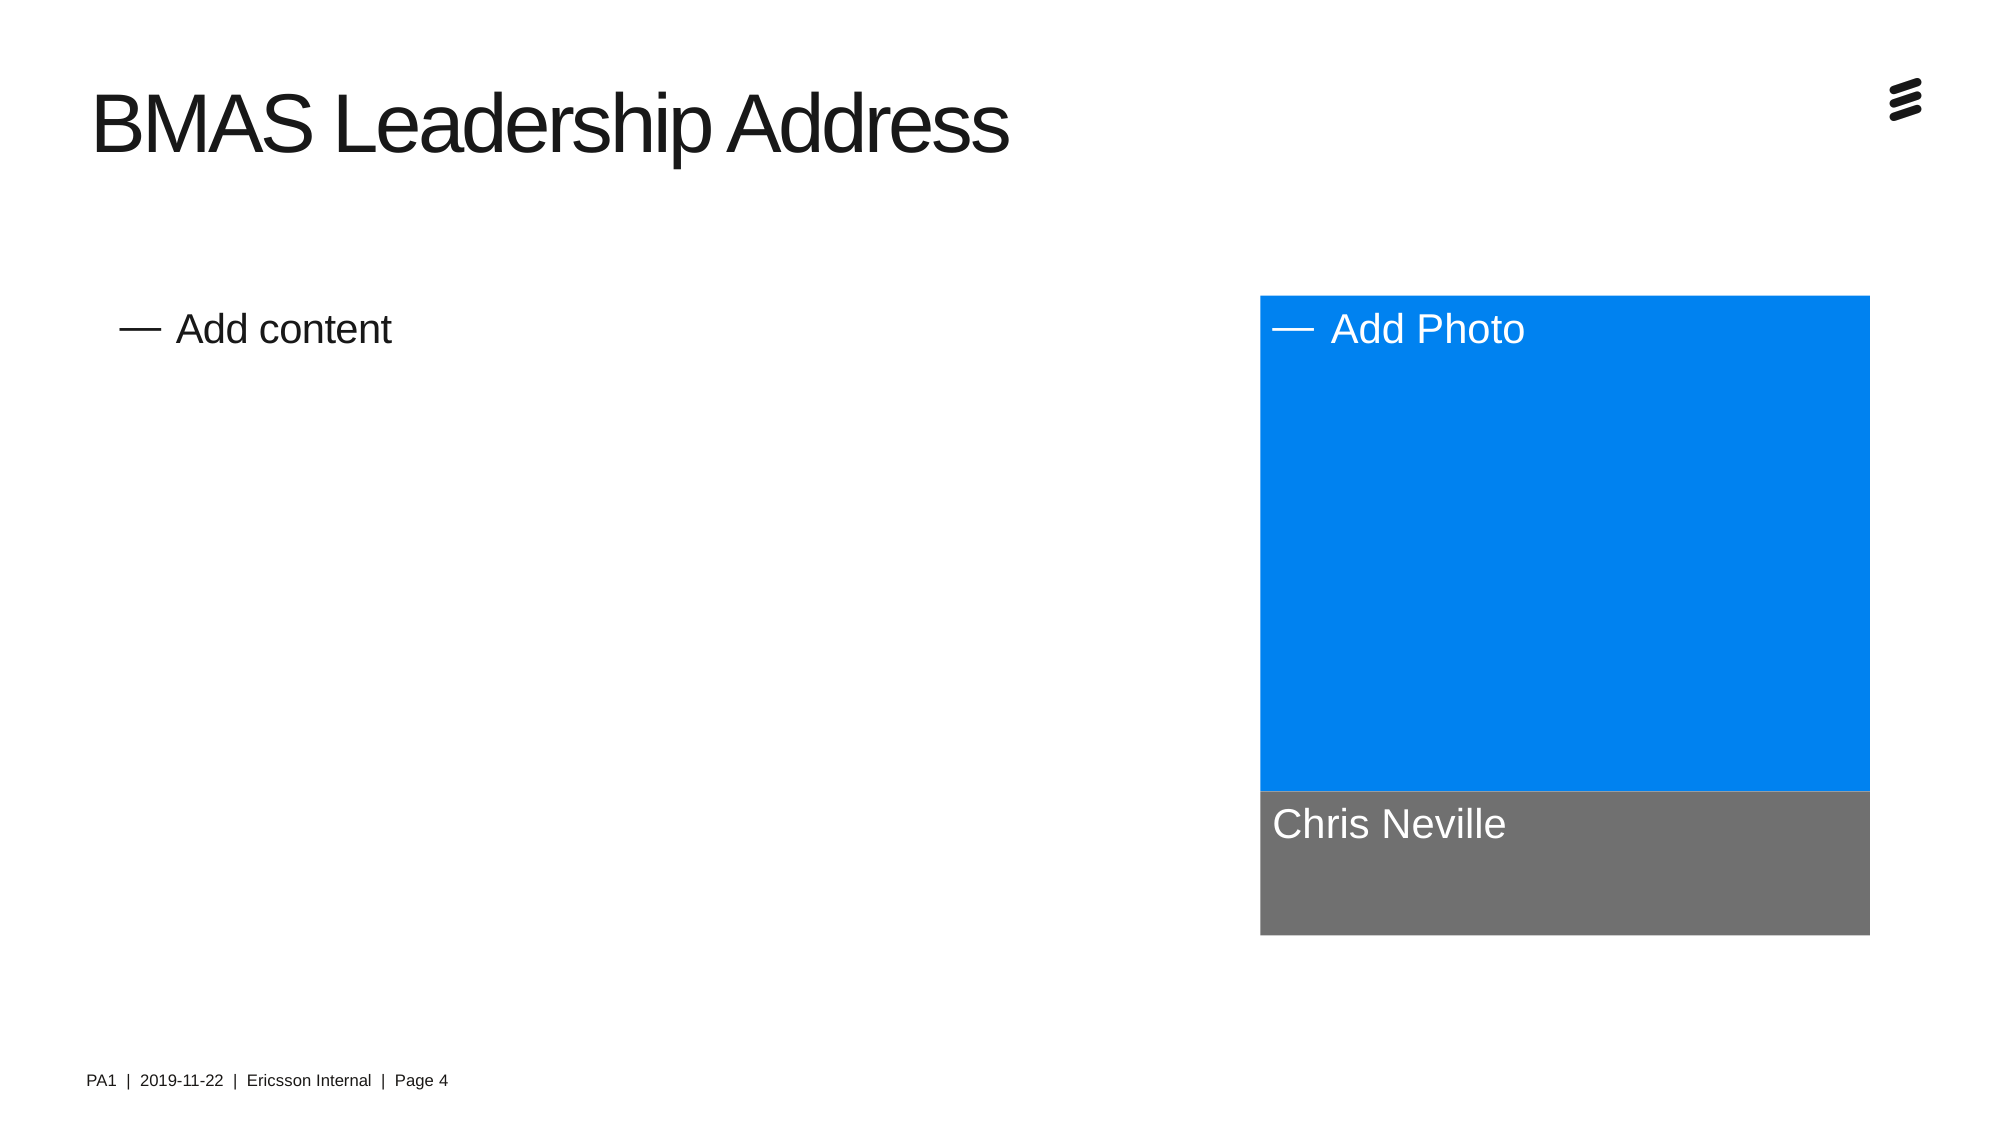

# BMAS Leadership Address
Add content
Add Photo
Chris Neville